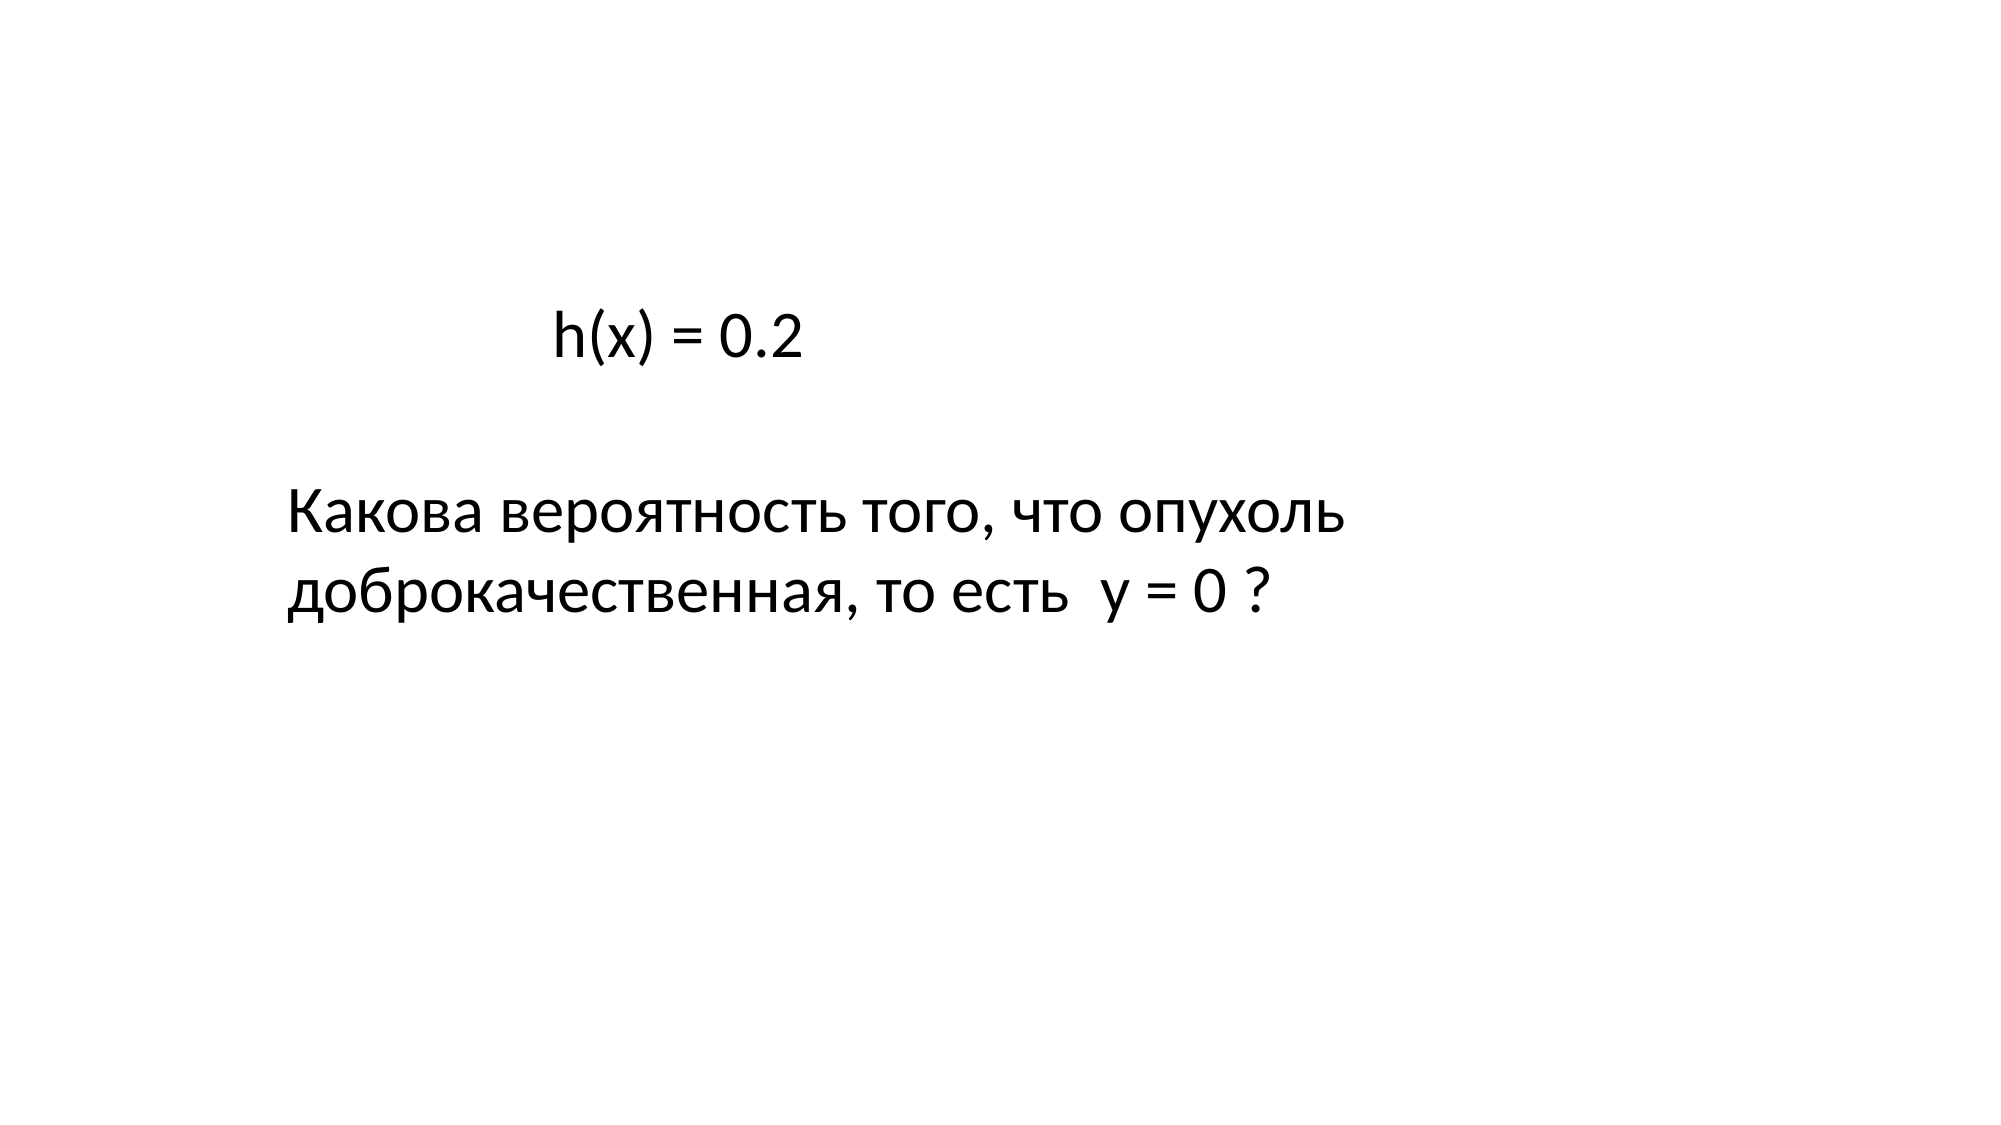

h(x) = 0.2
Какова вероятность того, что опухоль доброкачественная, то есть  у = 0 ?